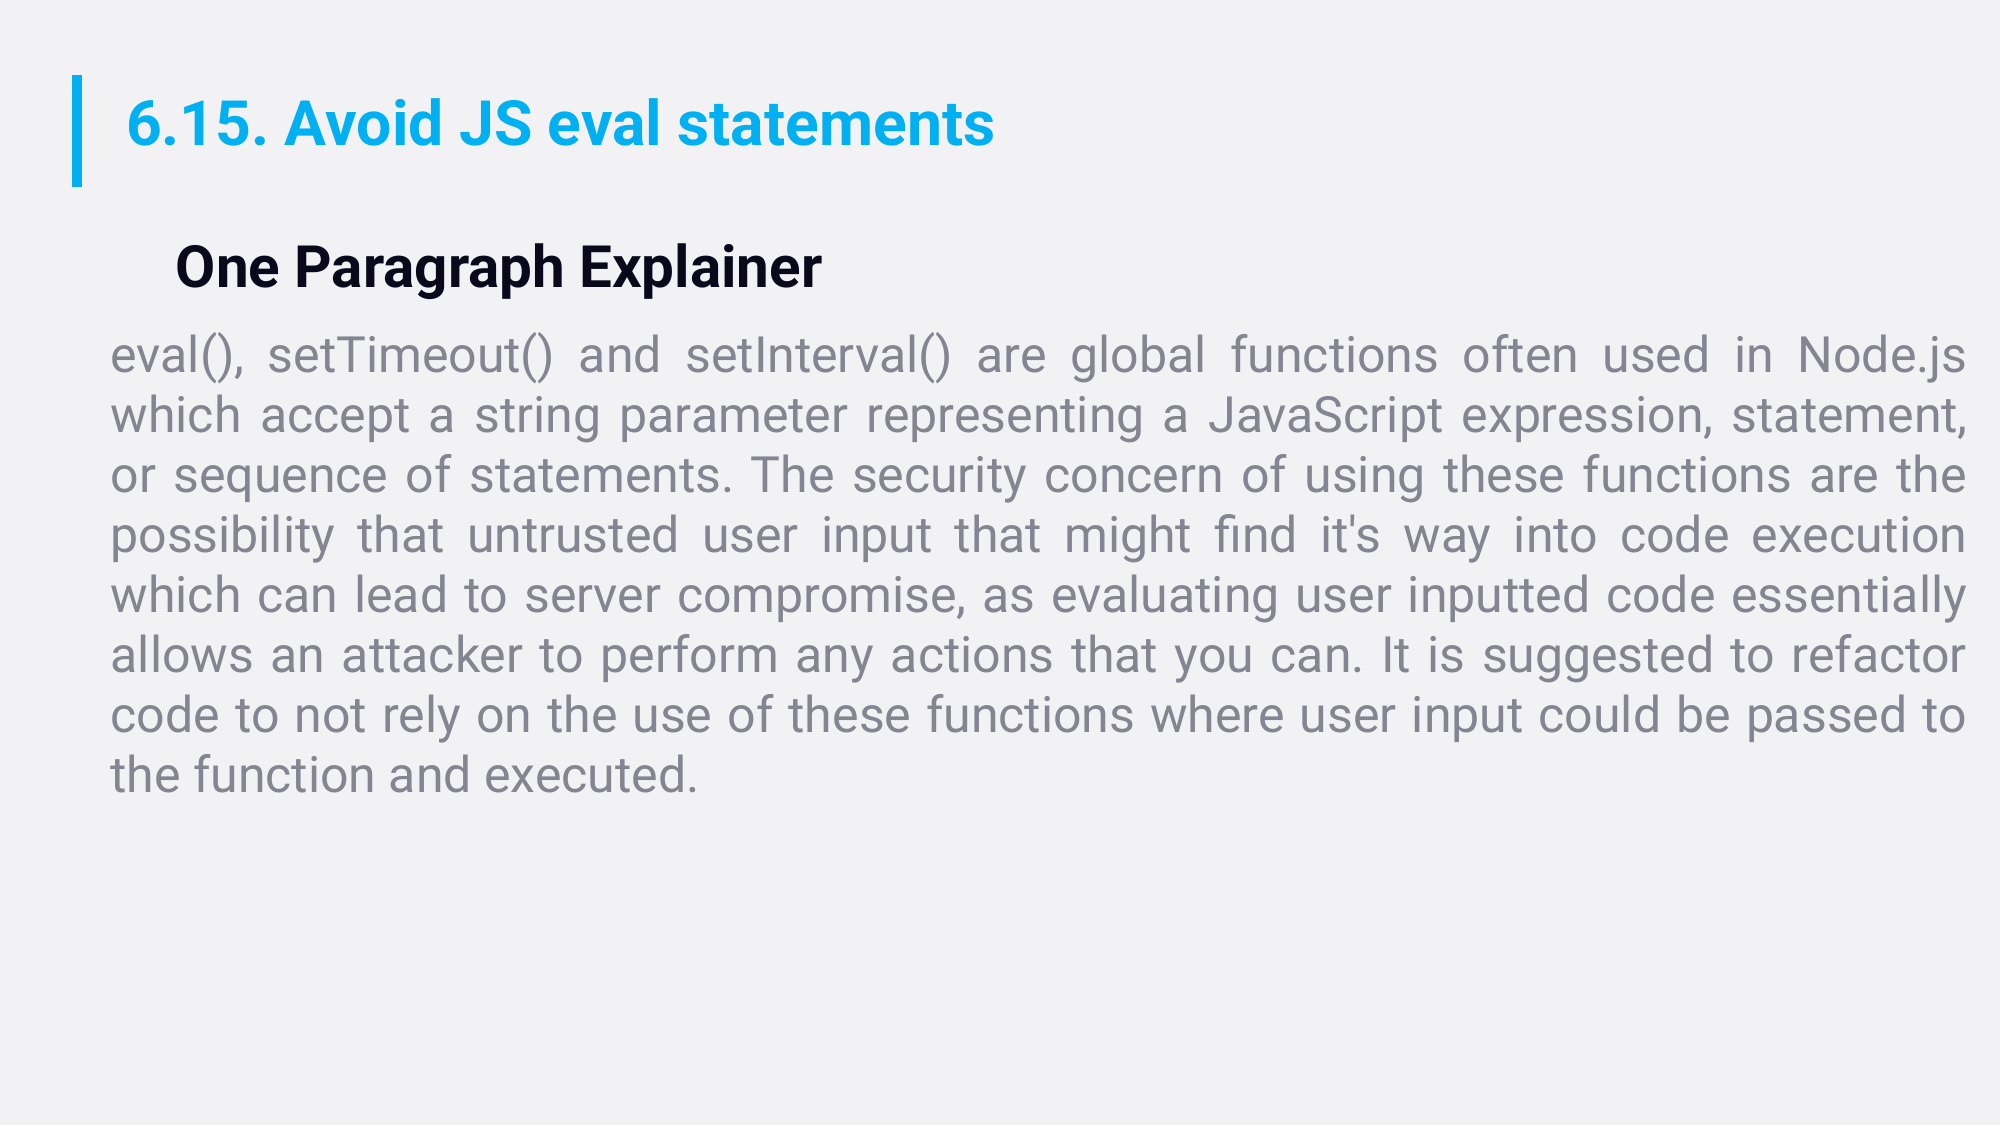

# 6.15. Avoid JS eval statements
One Paragraph Explainer
eval(), setTimeout() and setInterval() are global functions often used in Node.js which accept a string parameter representing a JavaScript expression, statement, or sequence of statements. The security concern of using these functions are the possibility that untrusted user input that might find it's way into code execution which can lead to server compromise, as evaluating user inputted code essentially allows an attacker to perform any actions that you can. It is suggested to refactor code to not rely on the use of these functions where user input could be passed to the function and executed.